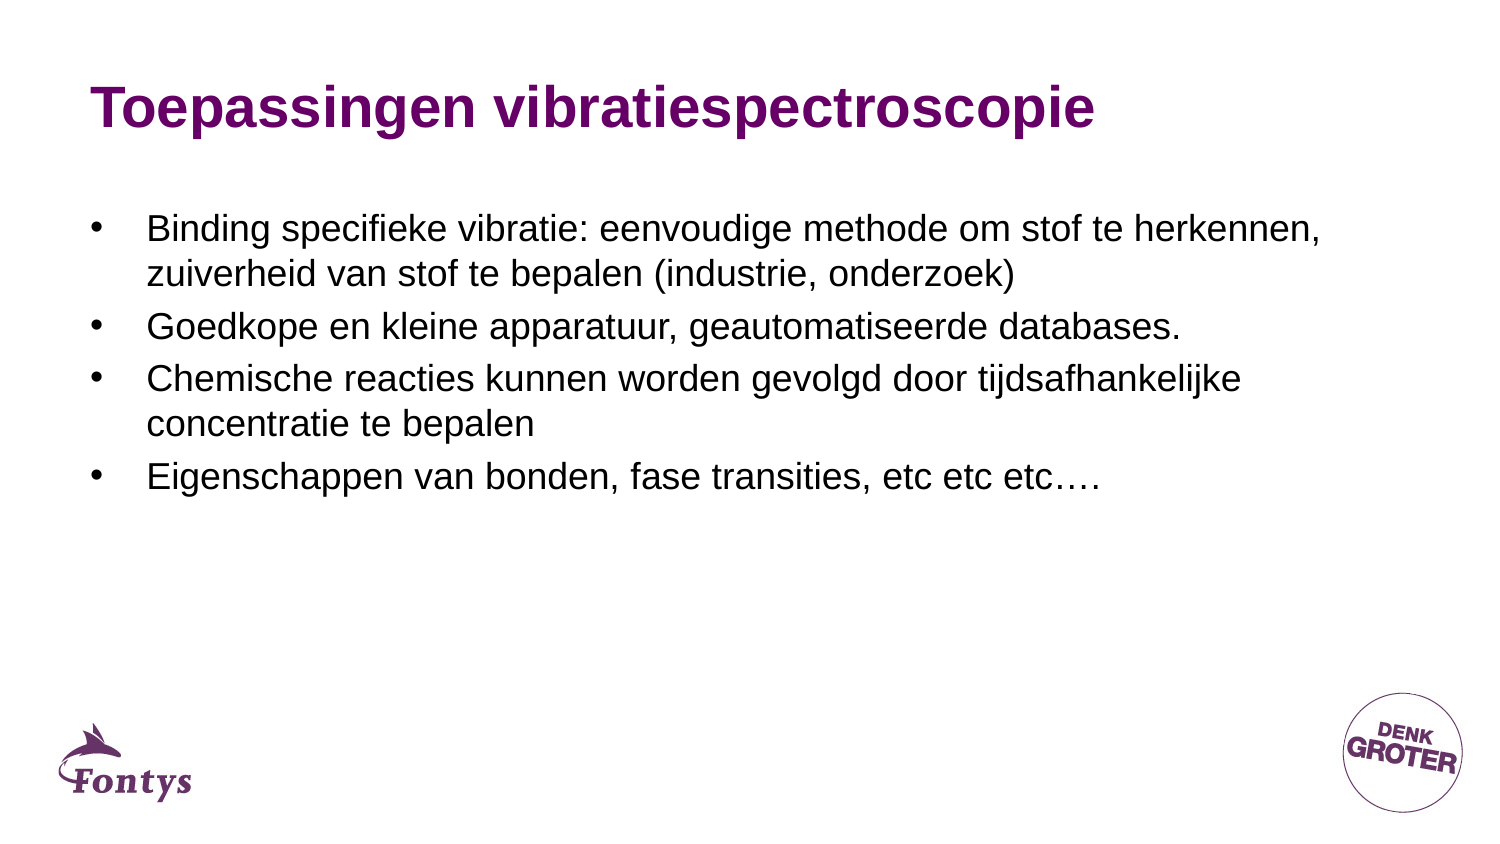

# Toepassingen vibratiespectroscopie
Binding specifieke vibratie: eenvoudige methode om stof te herkennen, zuiverheid van stof te bepalen (industrie, onderzoek)
Goedkope en kleine apparatuur, geautomatiseerde databases.
Chemische reacties kunnen worden gevolgd door tijdsafhankelijke concentratie te bepalen
Eigenschappen van bonden, fase transities, etc etc etc….